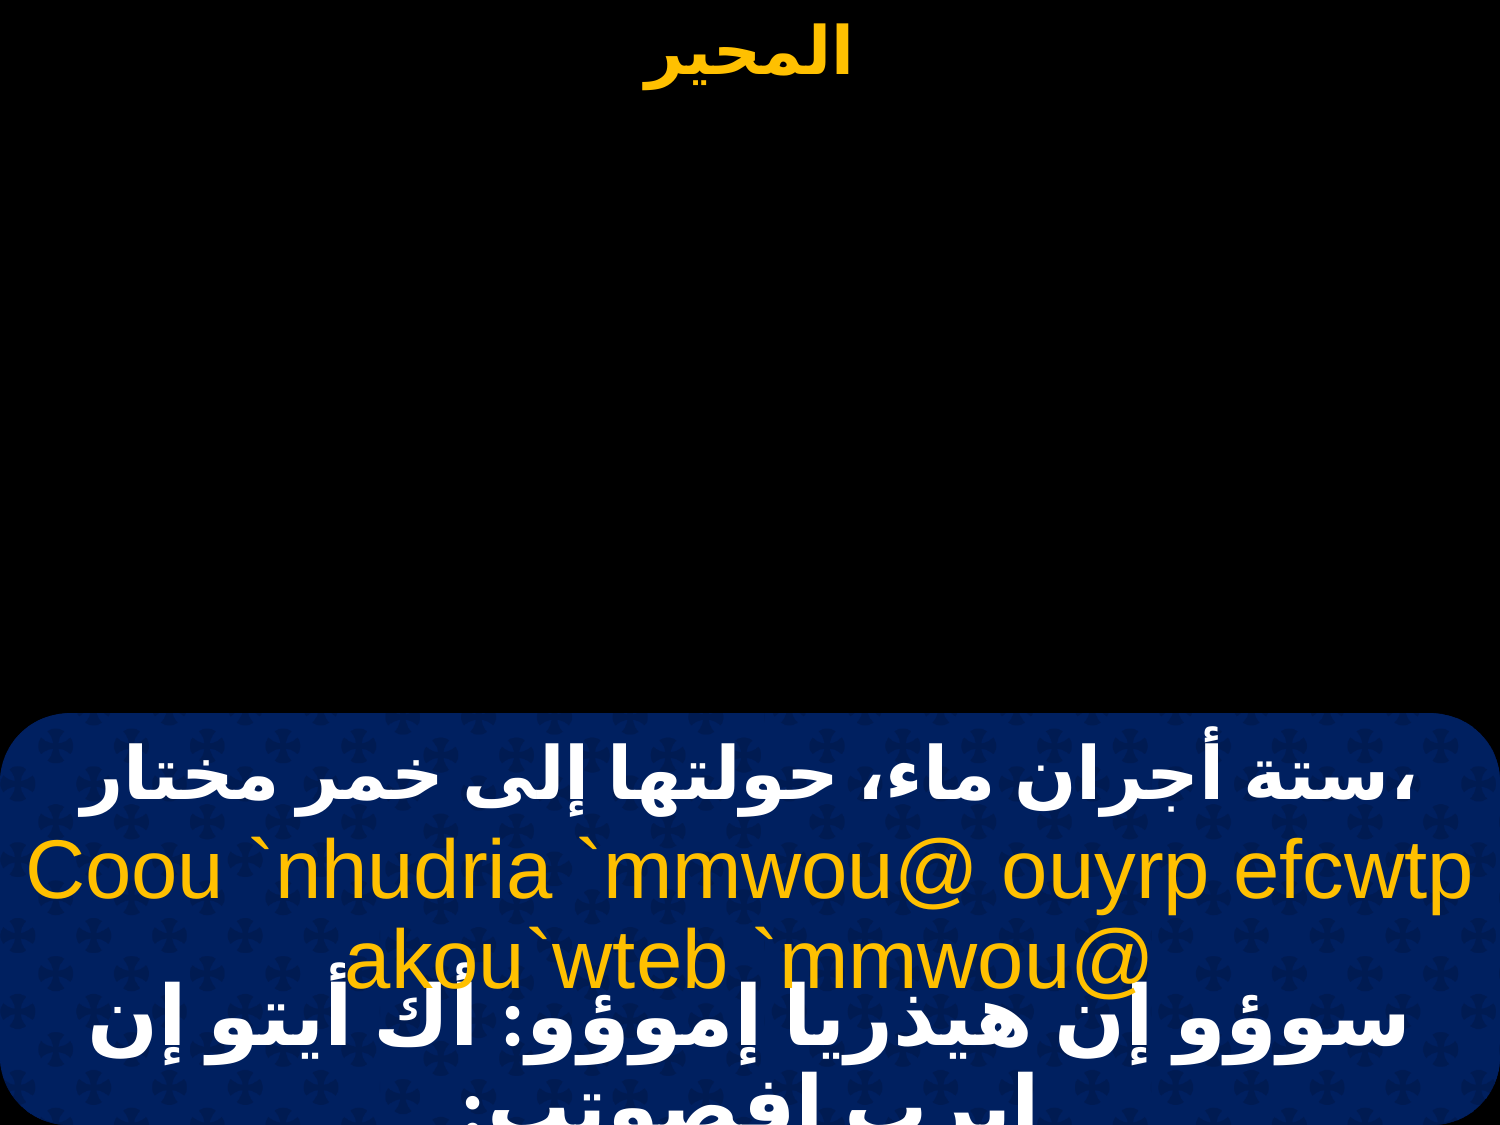

ستة أجران ماء، حولتها إلى خمر مختار،
Coou `nhudria `mmwou@ ouyrp efcwtp akou`wteb `mmwou@
سوؤو إن هيذريا إموؤو: أك أيتو إن إيرب إفصوتب: